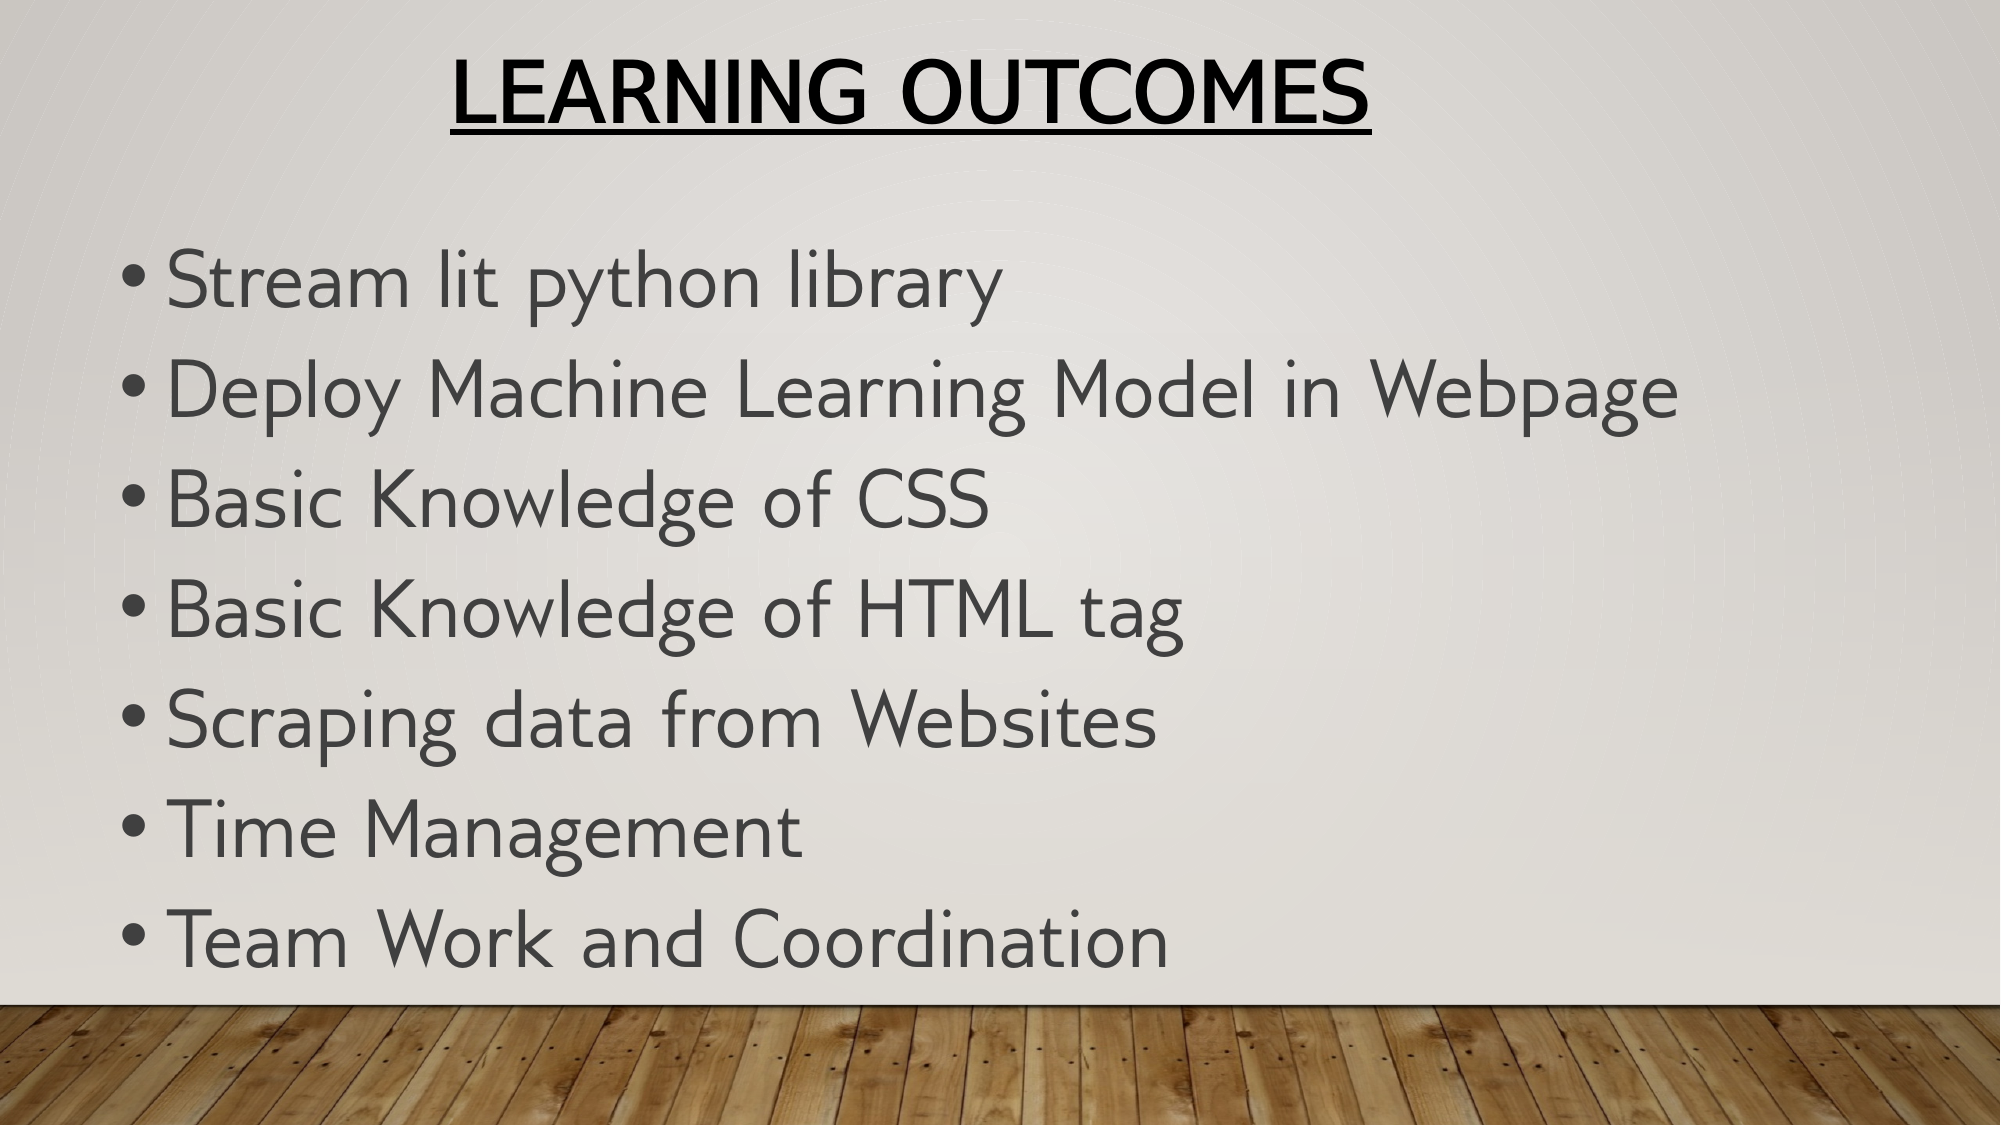

LEARNING OUTCOMES
Stream lit python library
Deploy Machine Learning Model in Webpage
Basic Knowledge of CSS
Basic Knowledge of HTML tag
Scraping data from Websites
Time Management
Team Work and Coordination